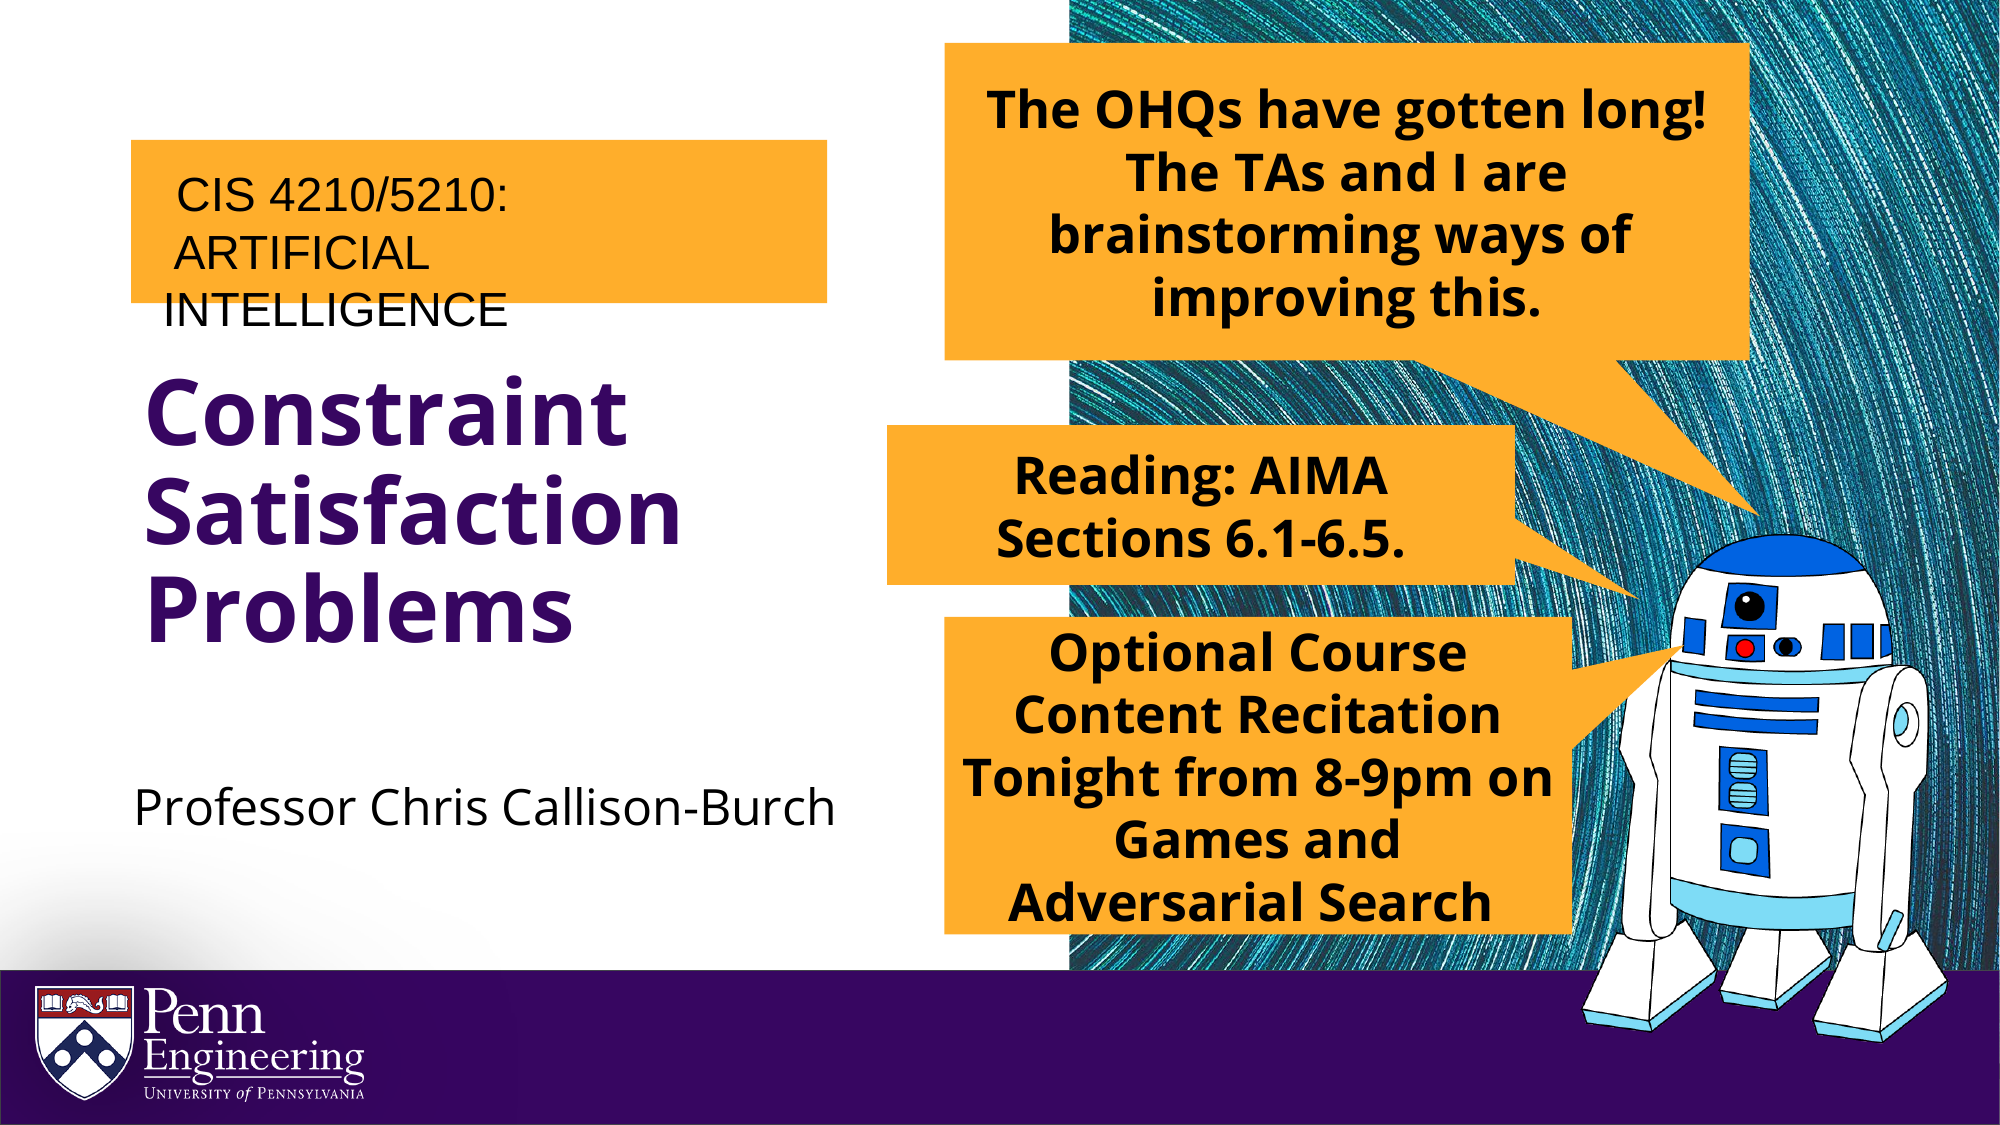

The OHQs have gotten long! The TAs and I are brainstorming ways of  improving this.
Constraint Satisfaction Problems
Reading: AIMA Sections 6.1-6.5.
Optional Course Content Recitation Tonight from 8-9pm on Games and Adversarial Search